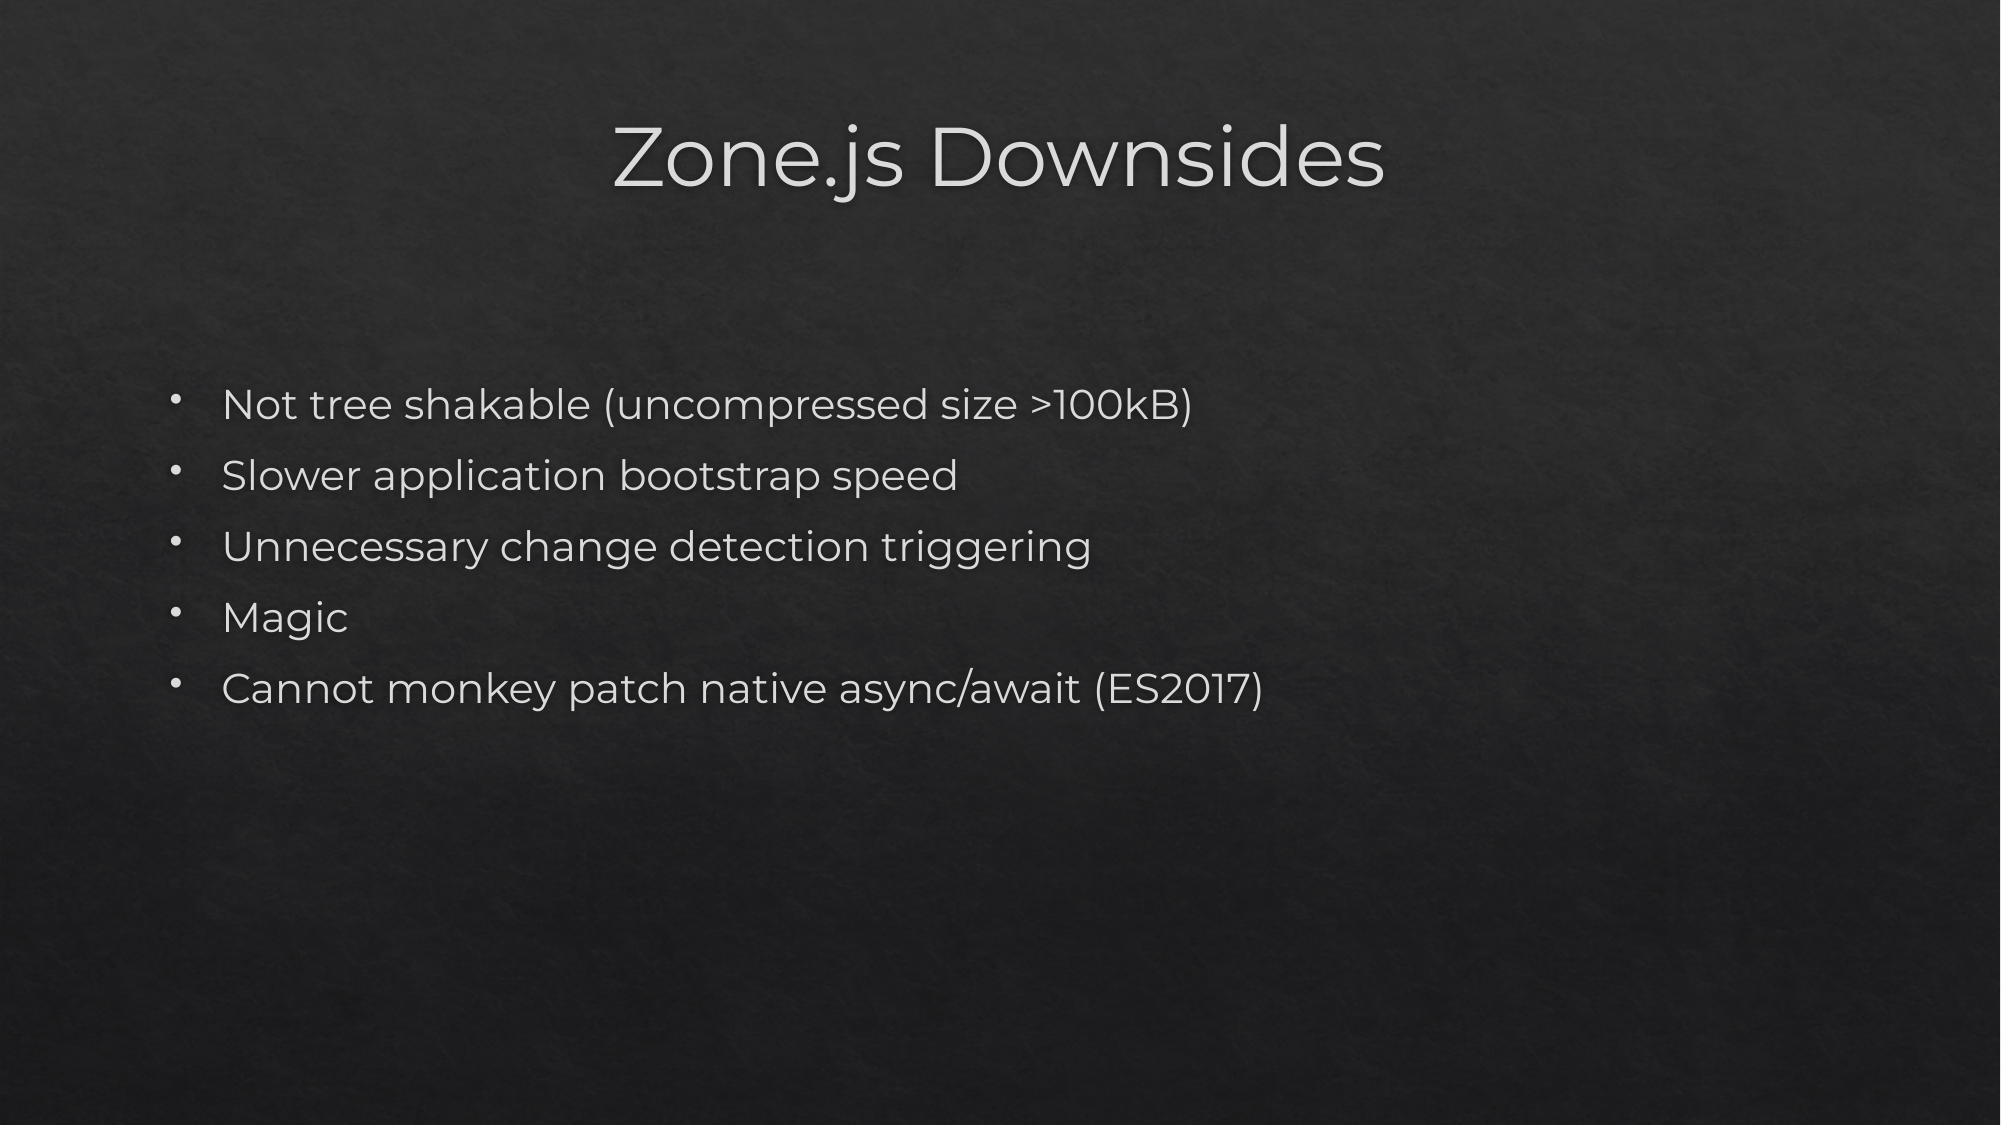

Zone.js Downsides
Not tree shakable (uncompressed size >100kB)
Slower application bootstrap speed
Unnecessary change detection triggering
Magic
Cannot monkey patch native async/await (ES2017)